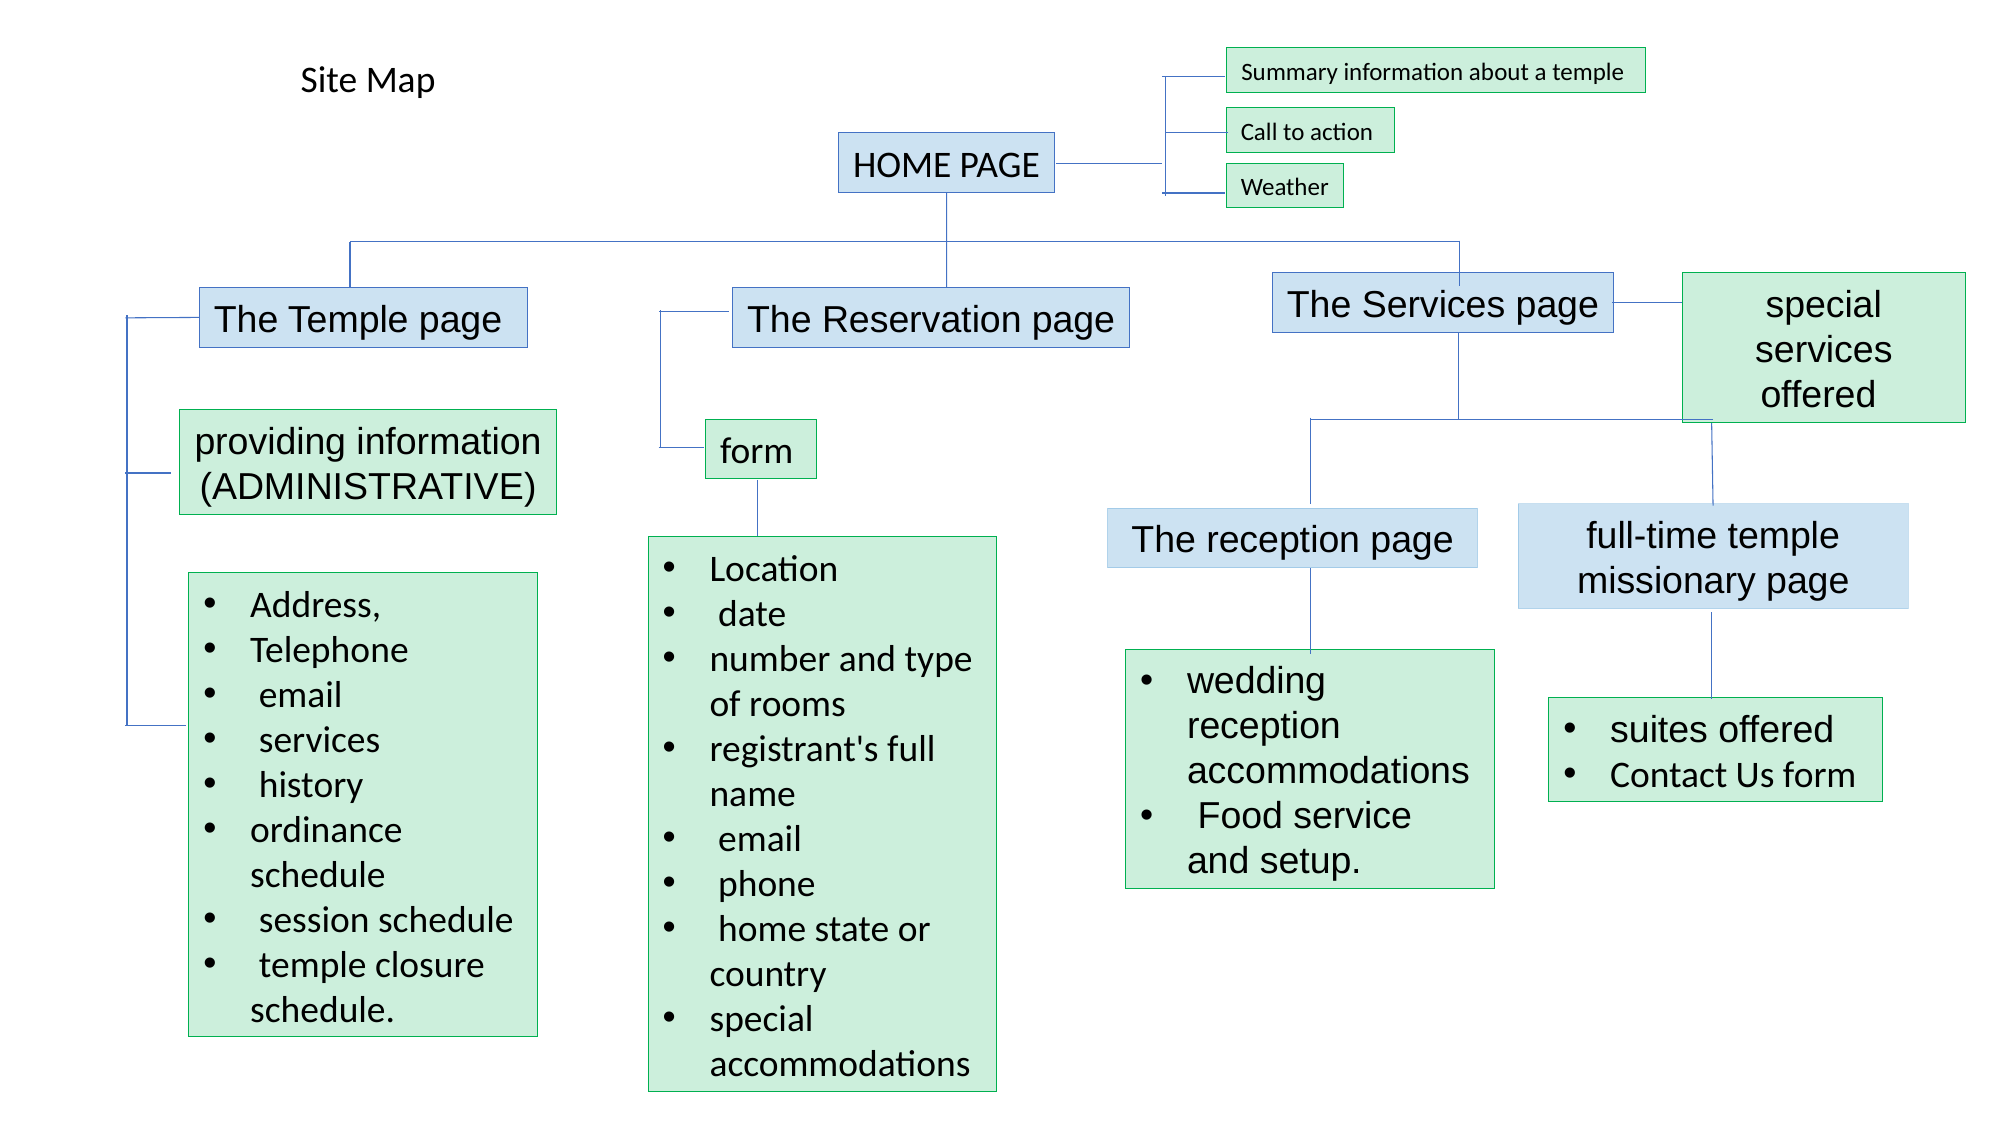

Site Map
Summary information about a temple
Call to action
HOME PAGE
Weather
The Services page
special services offered
The Reservation page
The Temple page
providing information
(ADMINISTRATIVE)
form
full-time temple missionary page
The reception page
Location
 date
number and type of rooms
registrant's full name
 email
 phone
 home state or country
special accommodations
Address,
Telephone
 email
 services
 history
ordinance schedule
 session schedule
 temple closure schedule.
wedding reception accommodations
 Food service and setup.
suites offered
Contact Us form